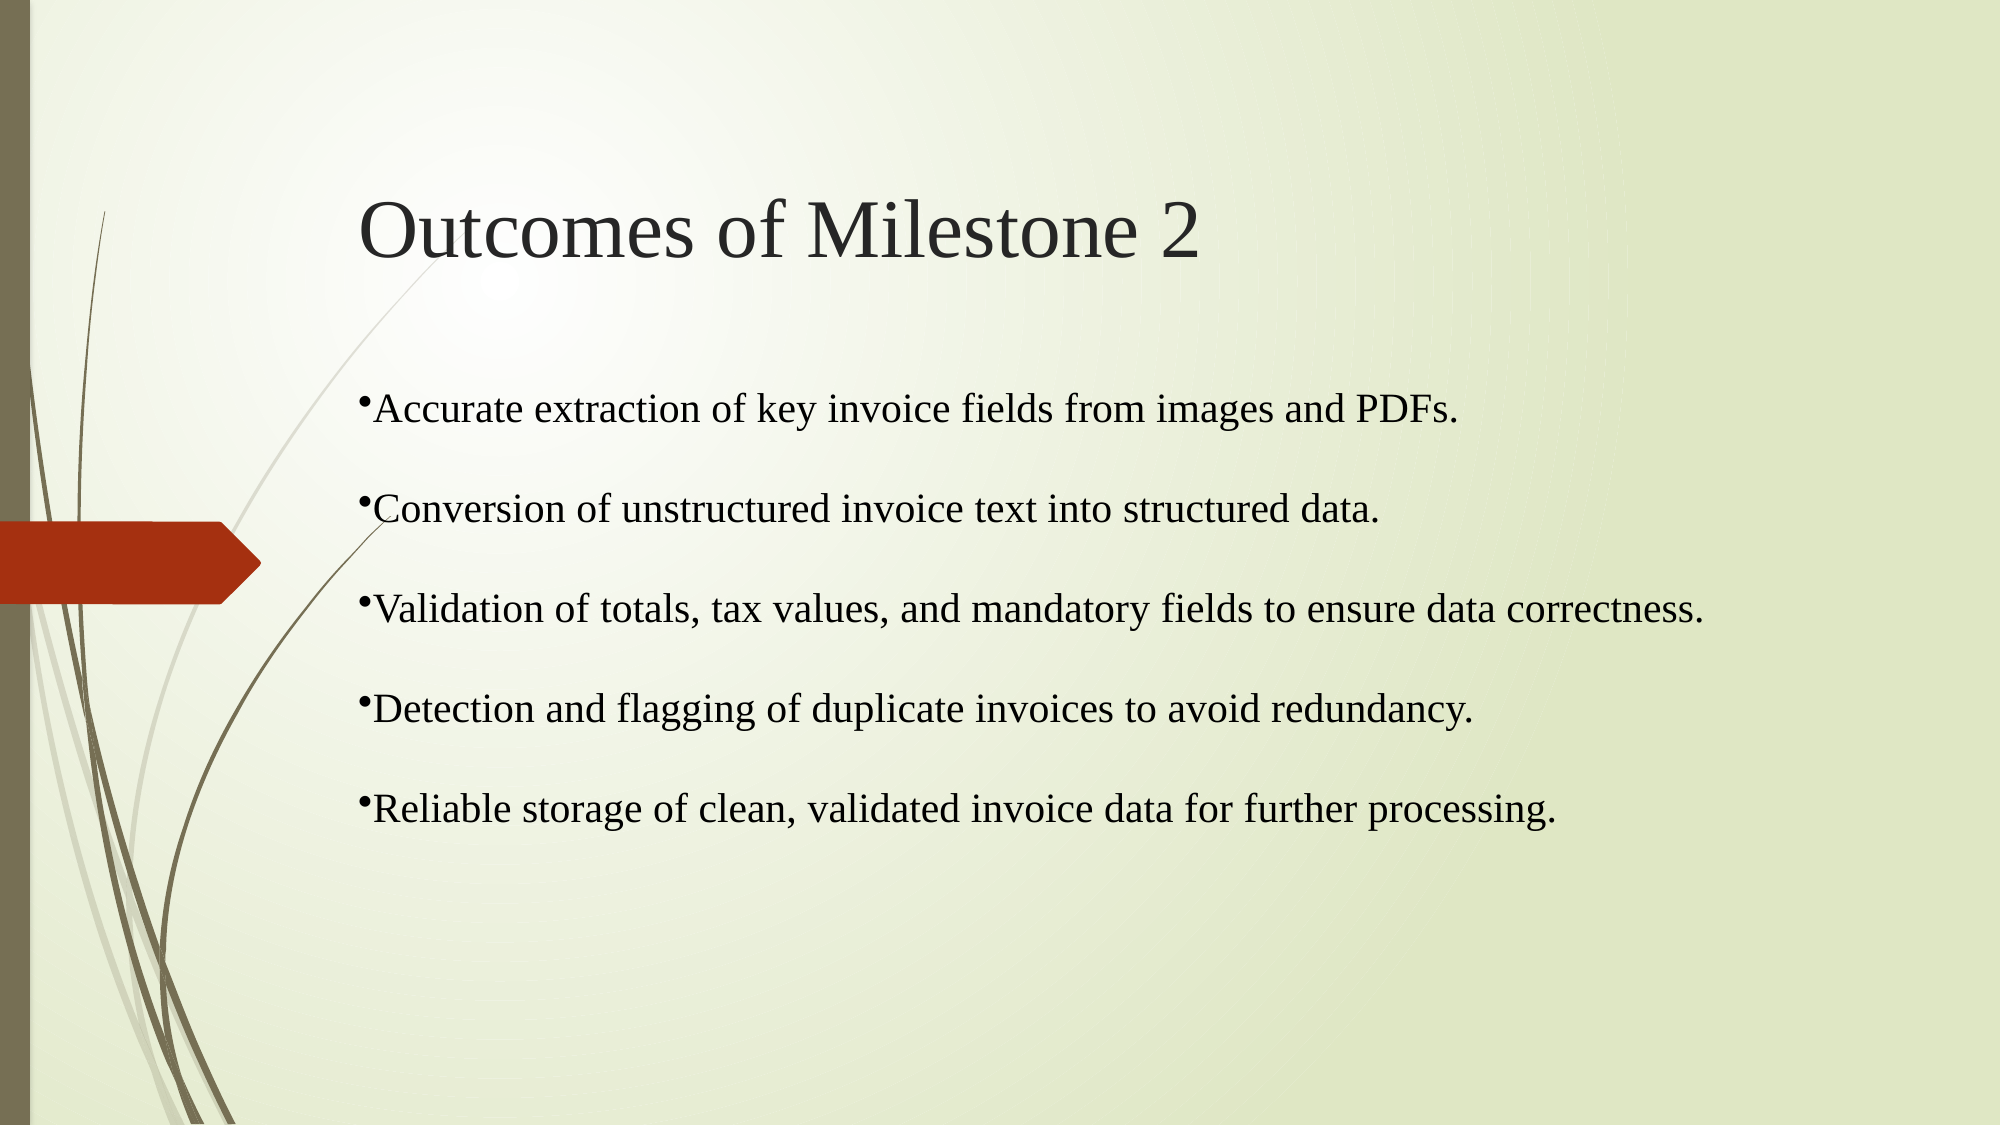

# Outcomes of Milestone 2
Accurate extraction of key invoice fields from images and PDFs.

Conversion of unstructured invoice text into structured data.

Validation of totals, tax values, and mandatory fields to ensure data correctness.

Detection and flagging of duplicate invoices to avoid redundancy.

Reliable storage of clean, validated invoice data for further processing.